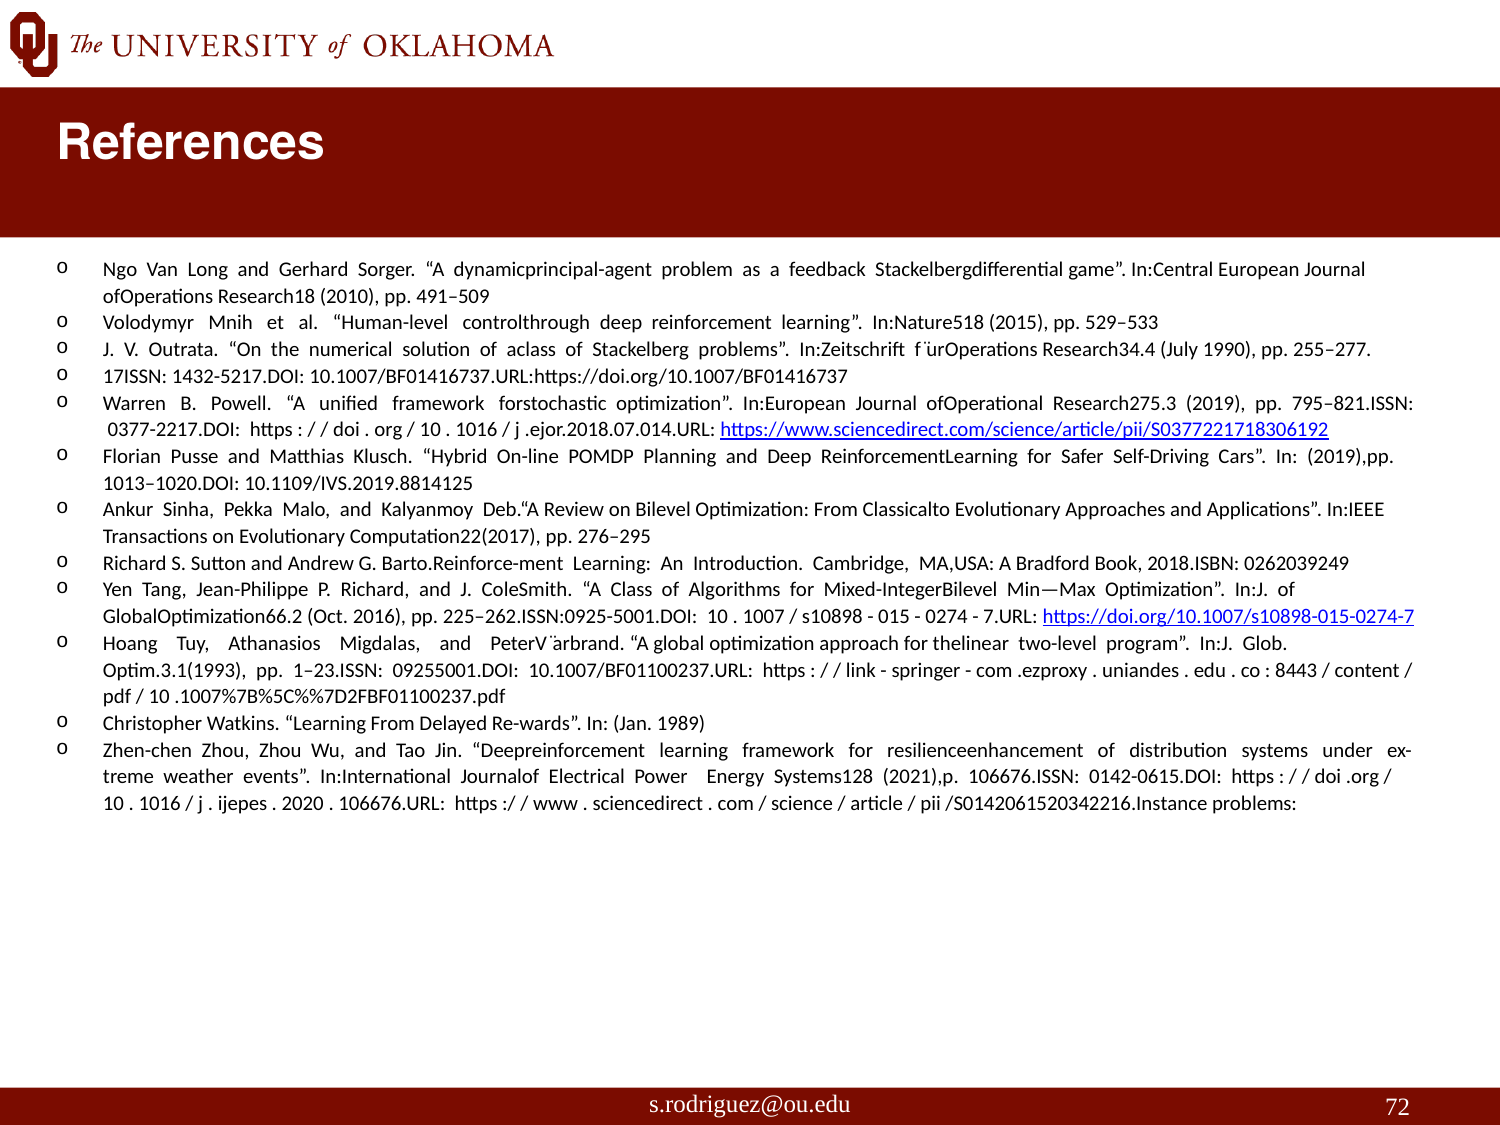

References
Ngo  Van  Long  and  Gerhard  Sorger.  “A  dynamicprincipal-agent  problem  as  a  feedback  Stackelbergdifferential game”. In:Central European Journal ofOperations Research18 (2010), pp. 491–509
Volodymyr   Mnih   et   al.   “Human-level   controlthrough  deep  reinforcement  learning”.  In:Nature518 (2015), pp. 529–533
J.  V.  Outrata.  “On  the  numerical  solution  of  aclass  of  Stackelberg  problems”.  In:Zeitschrift  f ̈urOperations Research34.4 (July 1990), pp. 255–277.
17ISSN: 1432-5217.DOI: 10.1007/BF01416737.URL:https://doi.org/10.1007/BF01416737
Warren   B.   Powell.   “A   unified   framework   forstochastic  optimization”.  In:European  Journal  ofOperational  Research275.3  (2019),  pp.  795–821.ISSN:  0377-2217.DOI:  https : / / doi . org / 10 . 1016 / j .ejor.2018.07.014.URL: https://www.sciencedirect.com/science/article/pii/S0377221718306192
Florian  Pusse  and  Matthias  Klusch.  “Hybrid  On-line  POMDP  Planning  and  Deep  ReinforcementLearning  for  Safer  Self-Driving  Cars”.  In:  (2019),pp. 1013–1020.DOI: 10.1109/IVS.2019.8814125
Ankur  Sinha,  Pekka  Malo,  and  Kalyanmoy  Deb.“A Review on Bilevel Optimization: From Classicalto Evolutionary Approaches and Applications”. In:IEEE Transactions on Evolutionary Computation22(2017), pp. 276–295
Richard S. Sutton and Andrew G. Barto.Reinforce-ment  Learning:  An  Introduction.  Cambridge,  MA,USA: A Bradford Book, 2018.ISBN: 0262039249
Yen  Tang,  Jean-Philippe  P.  Richard,  and  J.  ColeSmith.  “A  Class  of  Algorithms  for  Mixed-IntegerBilevel  Min—Max  Optimization”.  In:J.  of  GlobalOptimization66.2 (Oct. 2016), pp. 225–262.ISSN:0925-5001.DOI:  10 . 1007 / s10898 - 015 - 0274 - 7.URL: https://doi.org/10.1007/s10898-015-0274-7
Hoang    Tuy,    Athanasios    Migdalas,    and    PeterV ̈arbrand. “A global optimization approach for thelinear  two-level  program”.  In:J.  Glob.  Optim.3.1(1993),  pp.  1–23.ISSN:  09255001.DOI:  10.1007/BF01100237.URL:  https : / / link - springer - com .ezproxy . uniandes . edu . co : 8443 / content / pdf / 10 .1007%7B%5C%%7D2FBF01100237.pdf
Christopher Watkins. “Learning From Delayed Re-wards”. In: (Jan. 1989)
Zhen-chen  Zhou,  Zhou  Wu,  and  Tao  Jin.  “Deepreinforcement   learning   framework   for   resilienceenhancement   of   distribution   systems   under   ex-treme  weather  events”.  In:International  Journalof  Electrical  Power    Energy  Systems128  (2021),p.  106676.ISSN:  0142-0615.DOI:  https : / / doi .org / 10 . 1016 / j . ijepes . 2020 . 106676.URL:  https :/ / www . sciencedirect . com / science / article / pii /S0142061520342216.Instance problems:

s.rodriguez@ou.edu
72